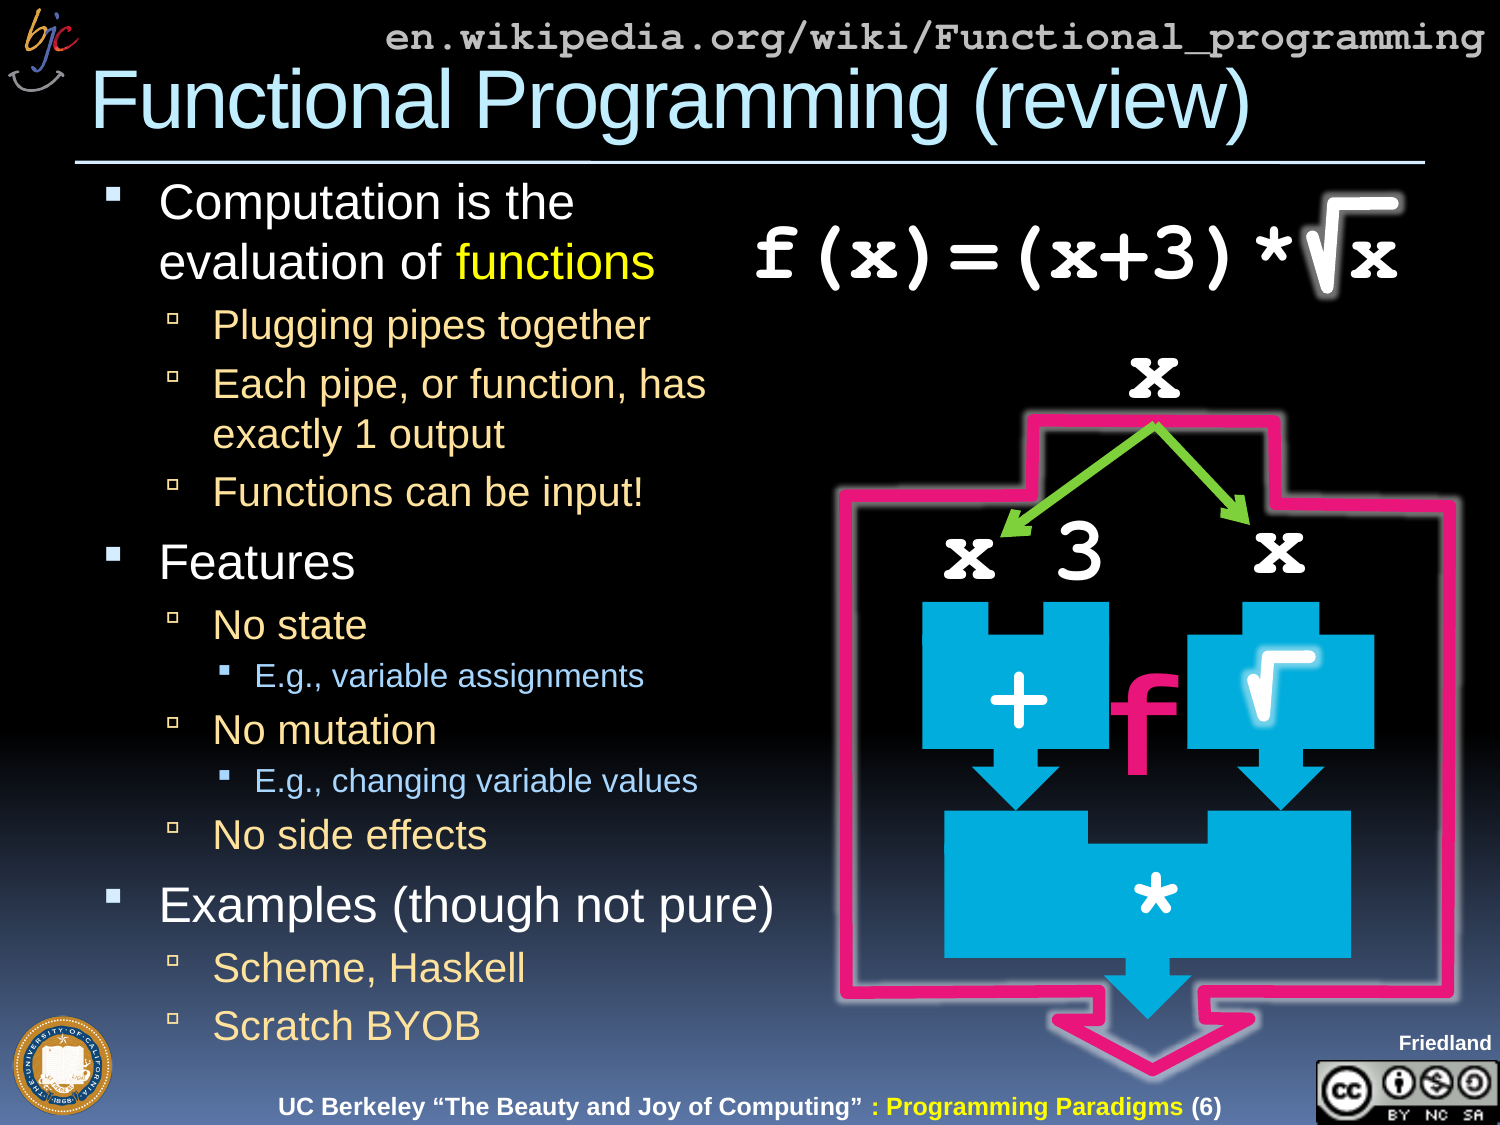

en.wikipedia.org/wiki/Functional_programming
# Functional Programming (review)
Computation is the evaluation of functions
Plugging pipes together
Each pipe, or function, has exactly 1 output
Functions can be input!
Features
No state
E.g., variable assignments
No mutation
E.g., changing variable values
No side effects
Examples (though not pure)
Scheme, Haskell
Scratch BYOB
f(x)=(x+3)* x

x

x
x 3

+

f

*